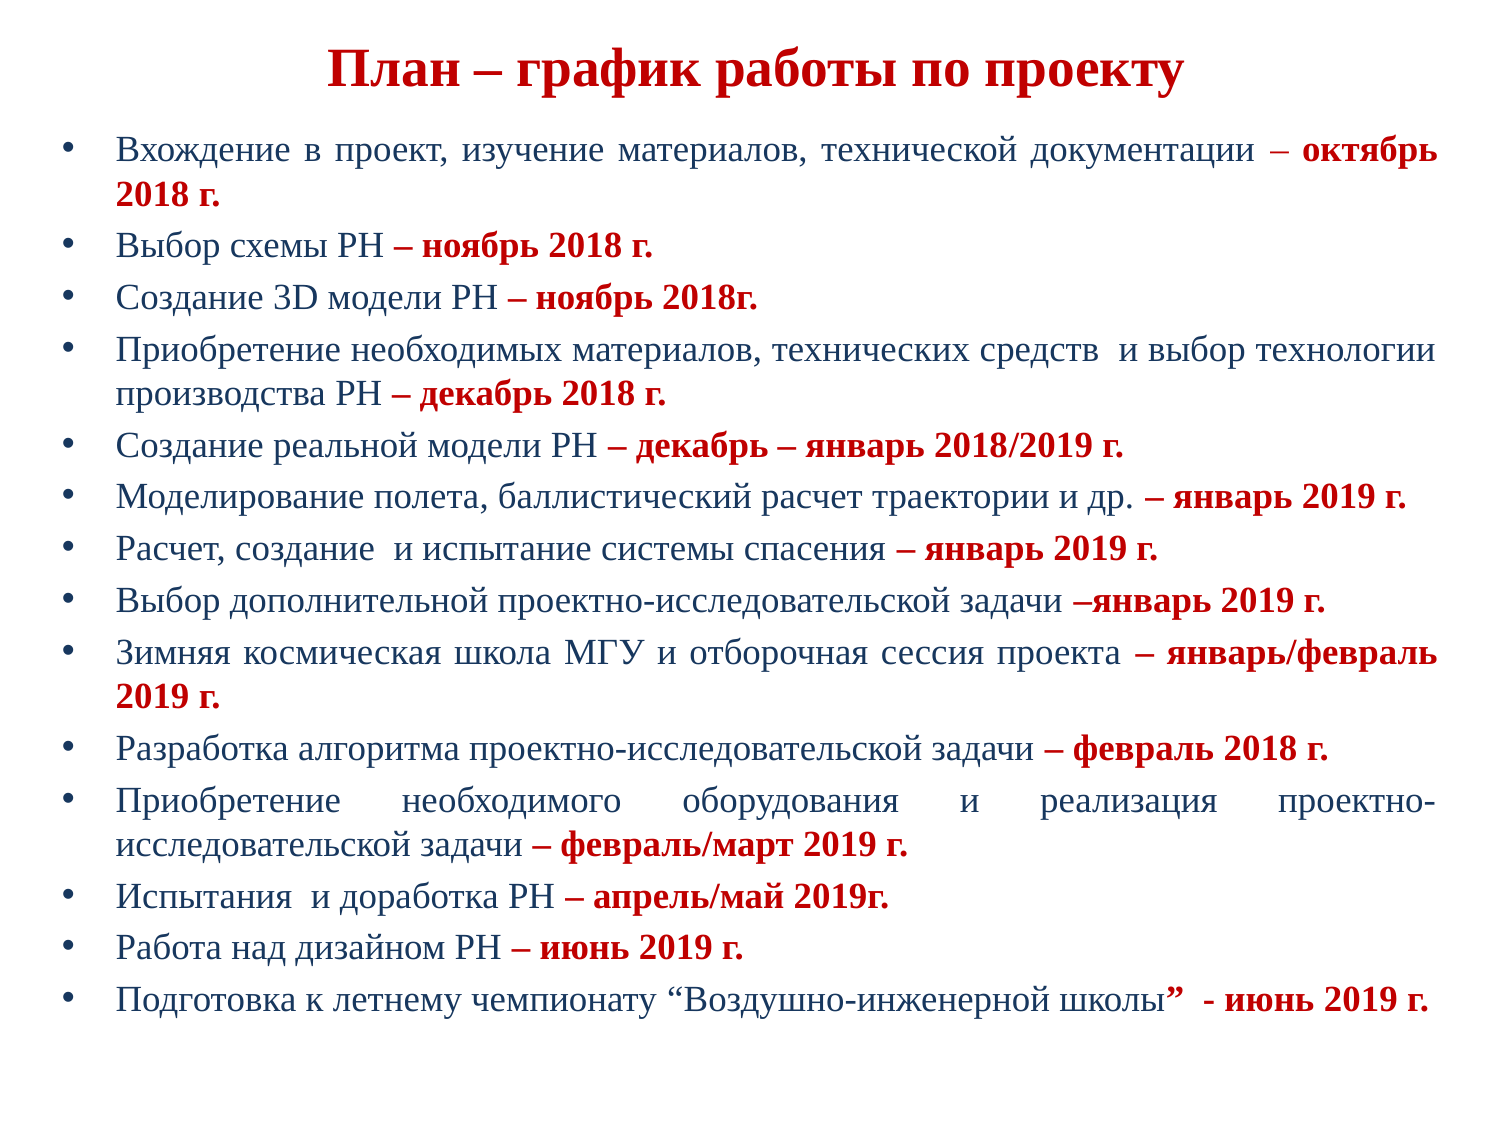

# План – график работы по проекту
Вхождение в проект, изучение материалов, технической документации – октябрь 2018 г.
Выбор схемы РН – ноябрь 2018 г.
Создание 3D модели РН – ноябрь 2018г.
Приобретение необходимых материалов, технических средств  и выбор технологии производства РН – декабрь 2018 г.
Создание реальной модели РН – декабрь – январь 2018/2019 г.
Моделирование полета, баллистический расчет траектории и др. – январь 2019 г.
Расчет, создание  и испытание системы спасения – январь 2019 г.
Выбор дополнительной проектно-исследовательской задачи –январь 2019 г.
Зимняя космическая школа МГУ и отборочная сессия проекта – январь/февраль 2019 г.
Разработка алгоритма проектно-исследовательской задачи – февраль 2018 г.
Приобретение необходимого оборудования и реализация проектно-исследовательской задачи – февраль/март 2019 г.
Испытания  и доработка РН – апрель/май 2019г.
Работа над дизайном РН – июнь 2019 г.
Подготовка к летнему чемпионату “Воздушно-инженерной школы”  - июнь 2019 г.